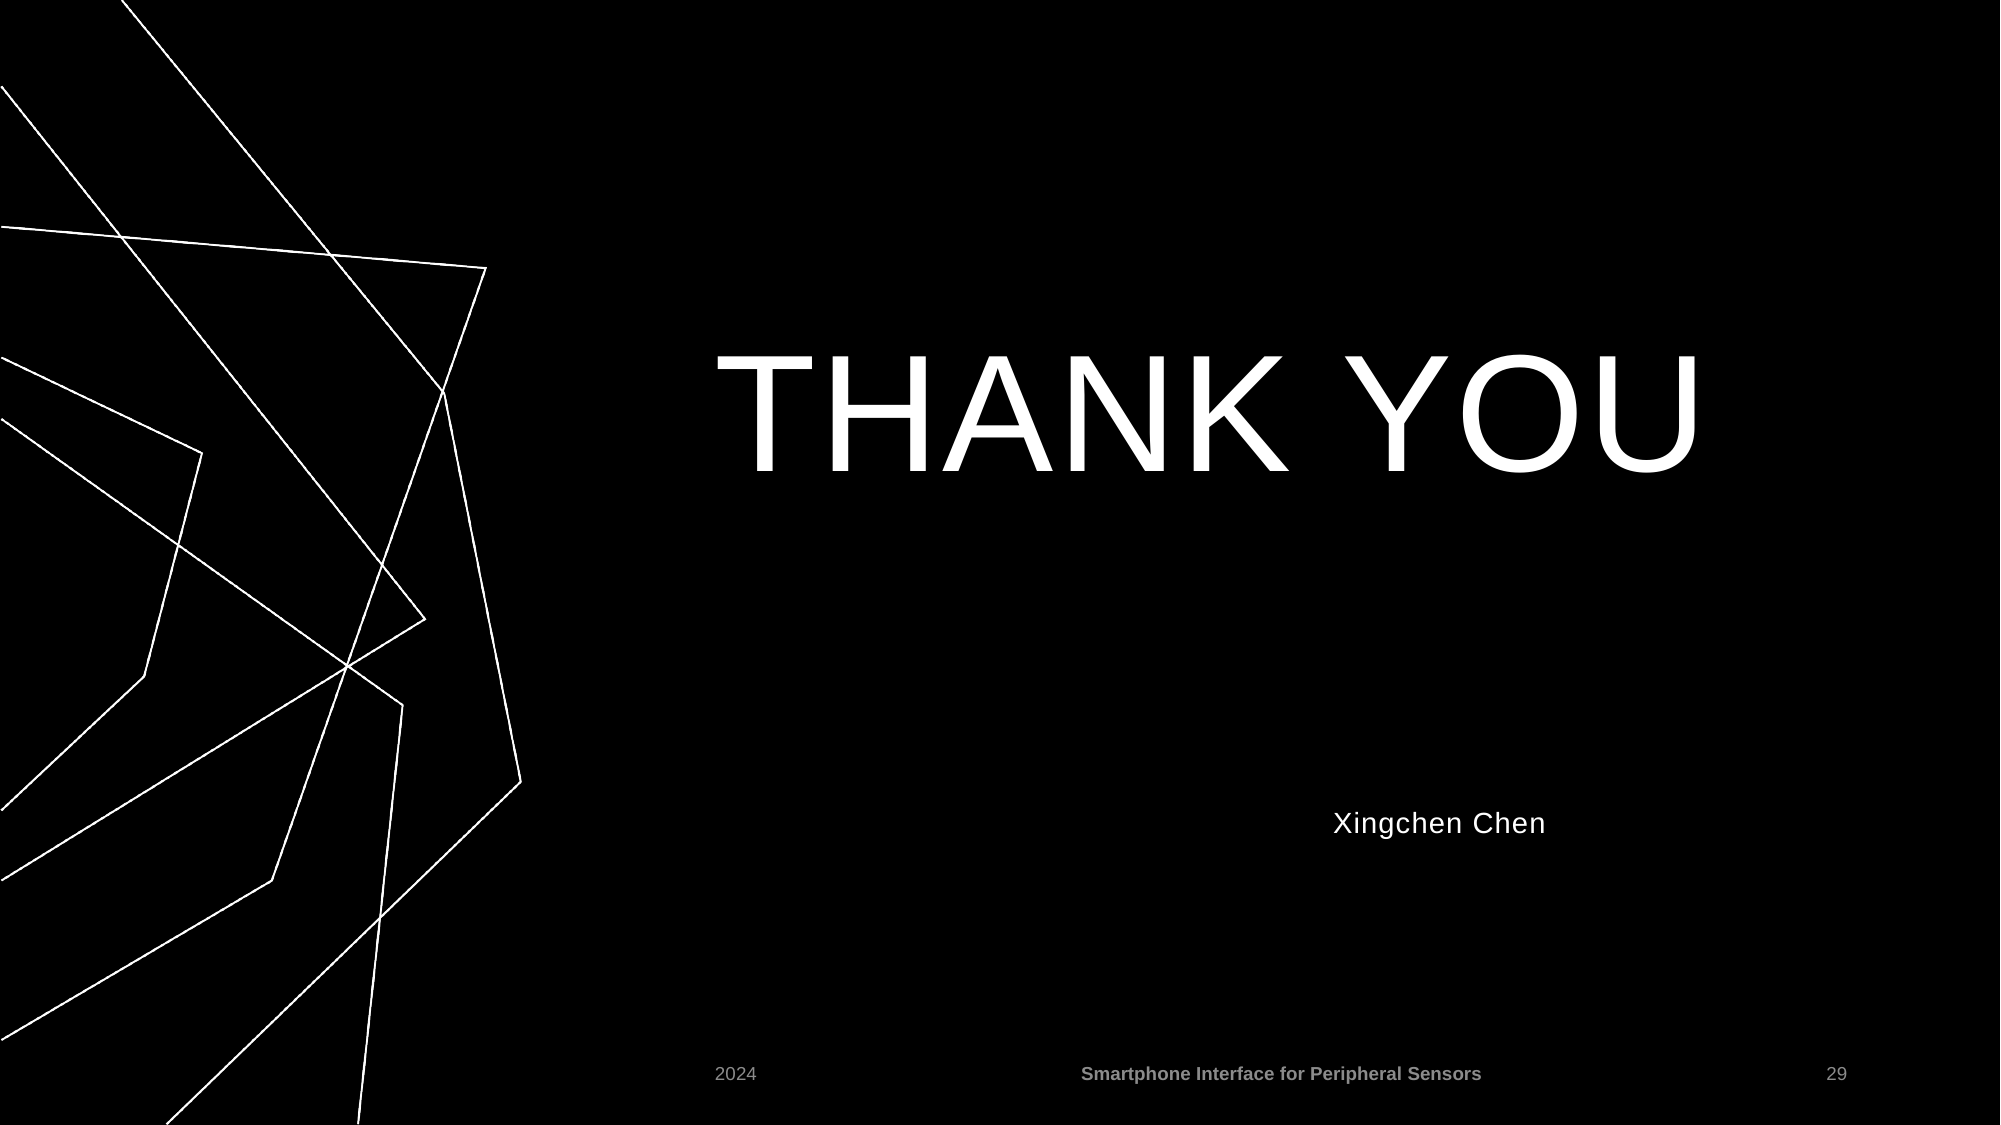

# THANK YOU
Xingchen Chen
2024
Smartphone Interface for Peripheral Sensors
29